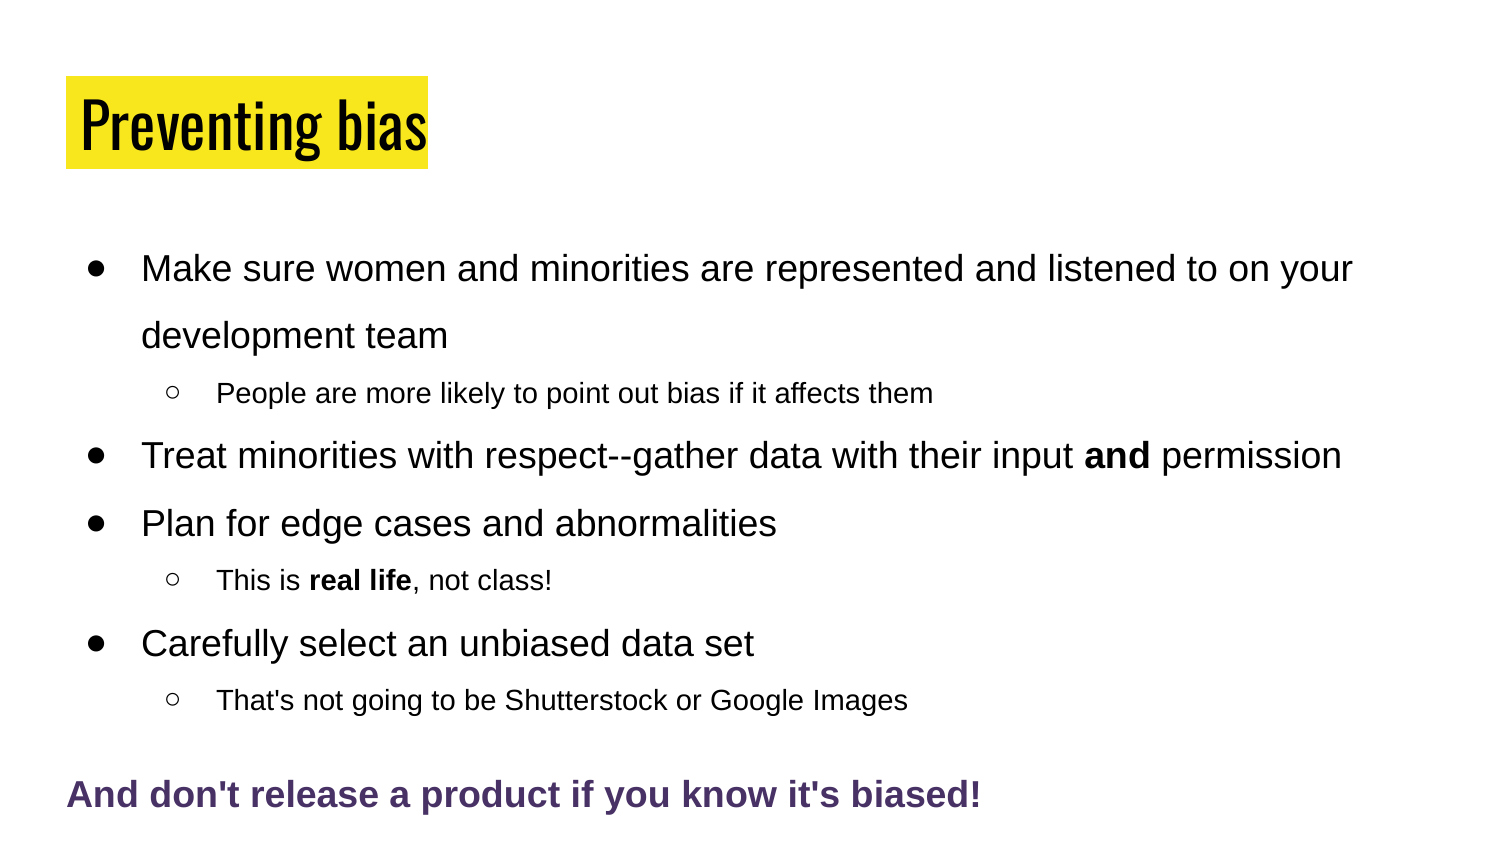

# Preventing bias
Make sure women and minorities are represented and listened to on your development team
People are more likely to point out bias if it affects them
Treat minorities with respect--gather data with their input and permission
Plan for edge cases and abnormalities
This is real life, not class!
Carefully select an unbiased data set
That's not going to be Shutterstock or Google Images
And don't release a product if you know it's biased!